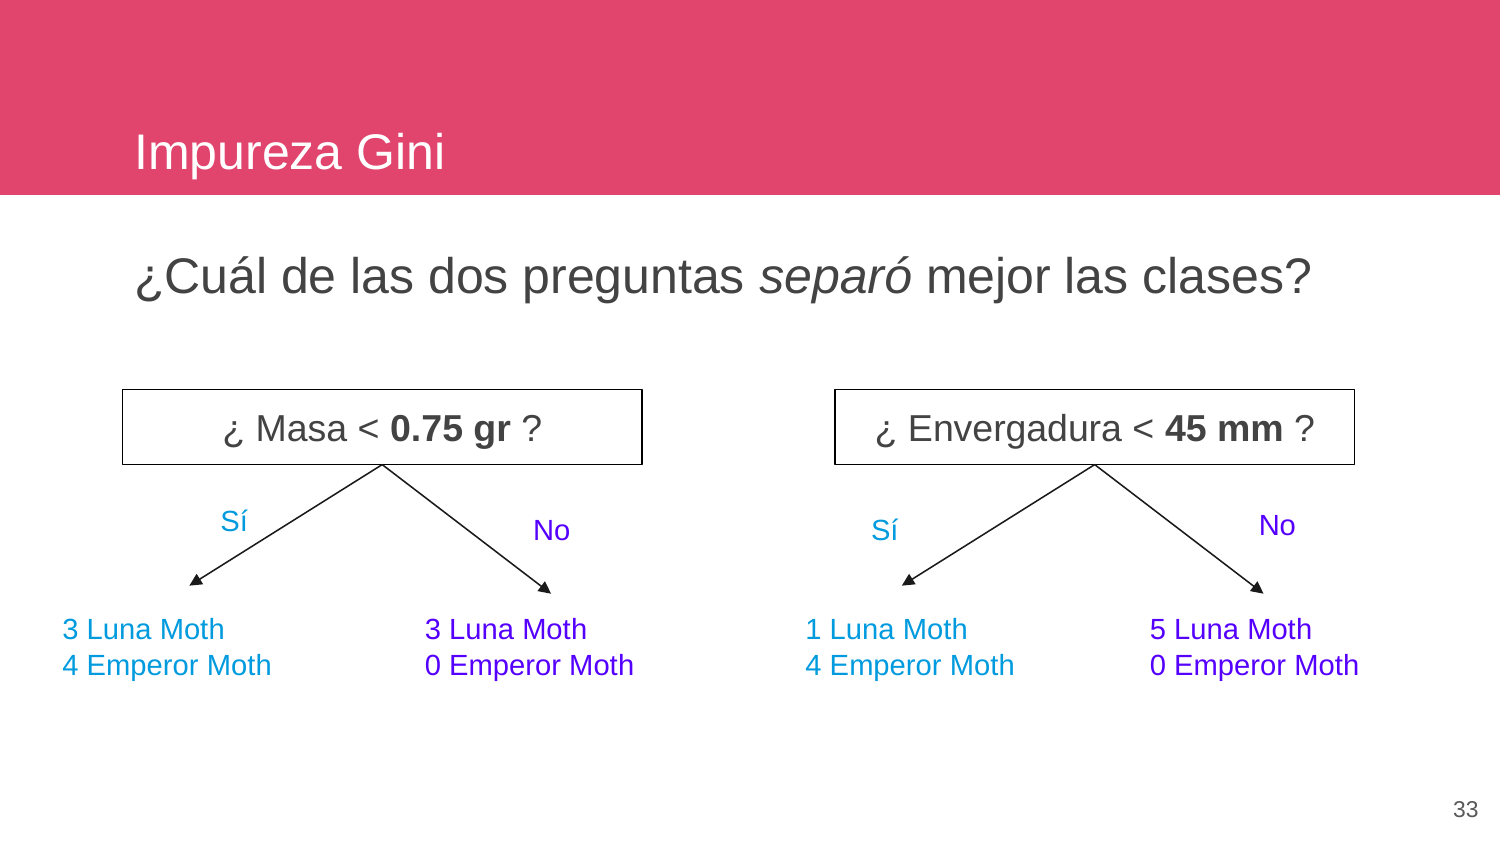

# Impureza Gini
¿Cuál de las dos preguntas separó mejor las clases?
¿ Masa < 0.75 gr ?
¿ Envergadura < 45 mm ?
Sí
No
No
Sí
3 Luna Moth
4 Emperor Moth
3 Luna Moth
0 Emperor Moth
1 Luna Moth
4 Emperor Moth
5 Luna Moth
0 Emperor Moth
33